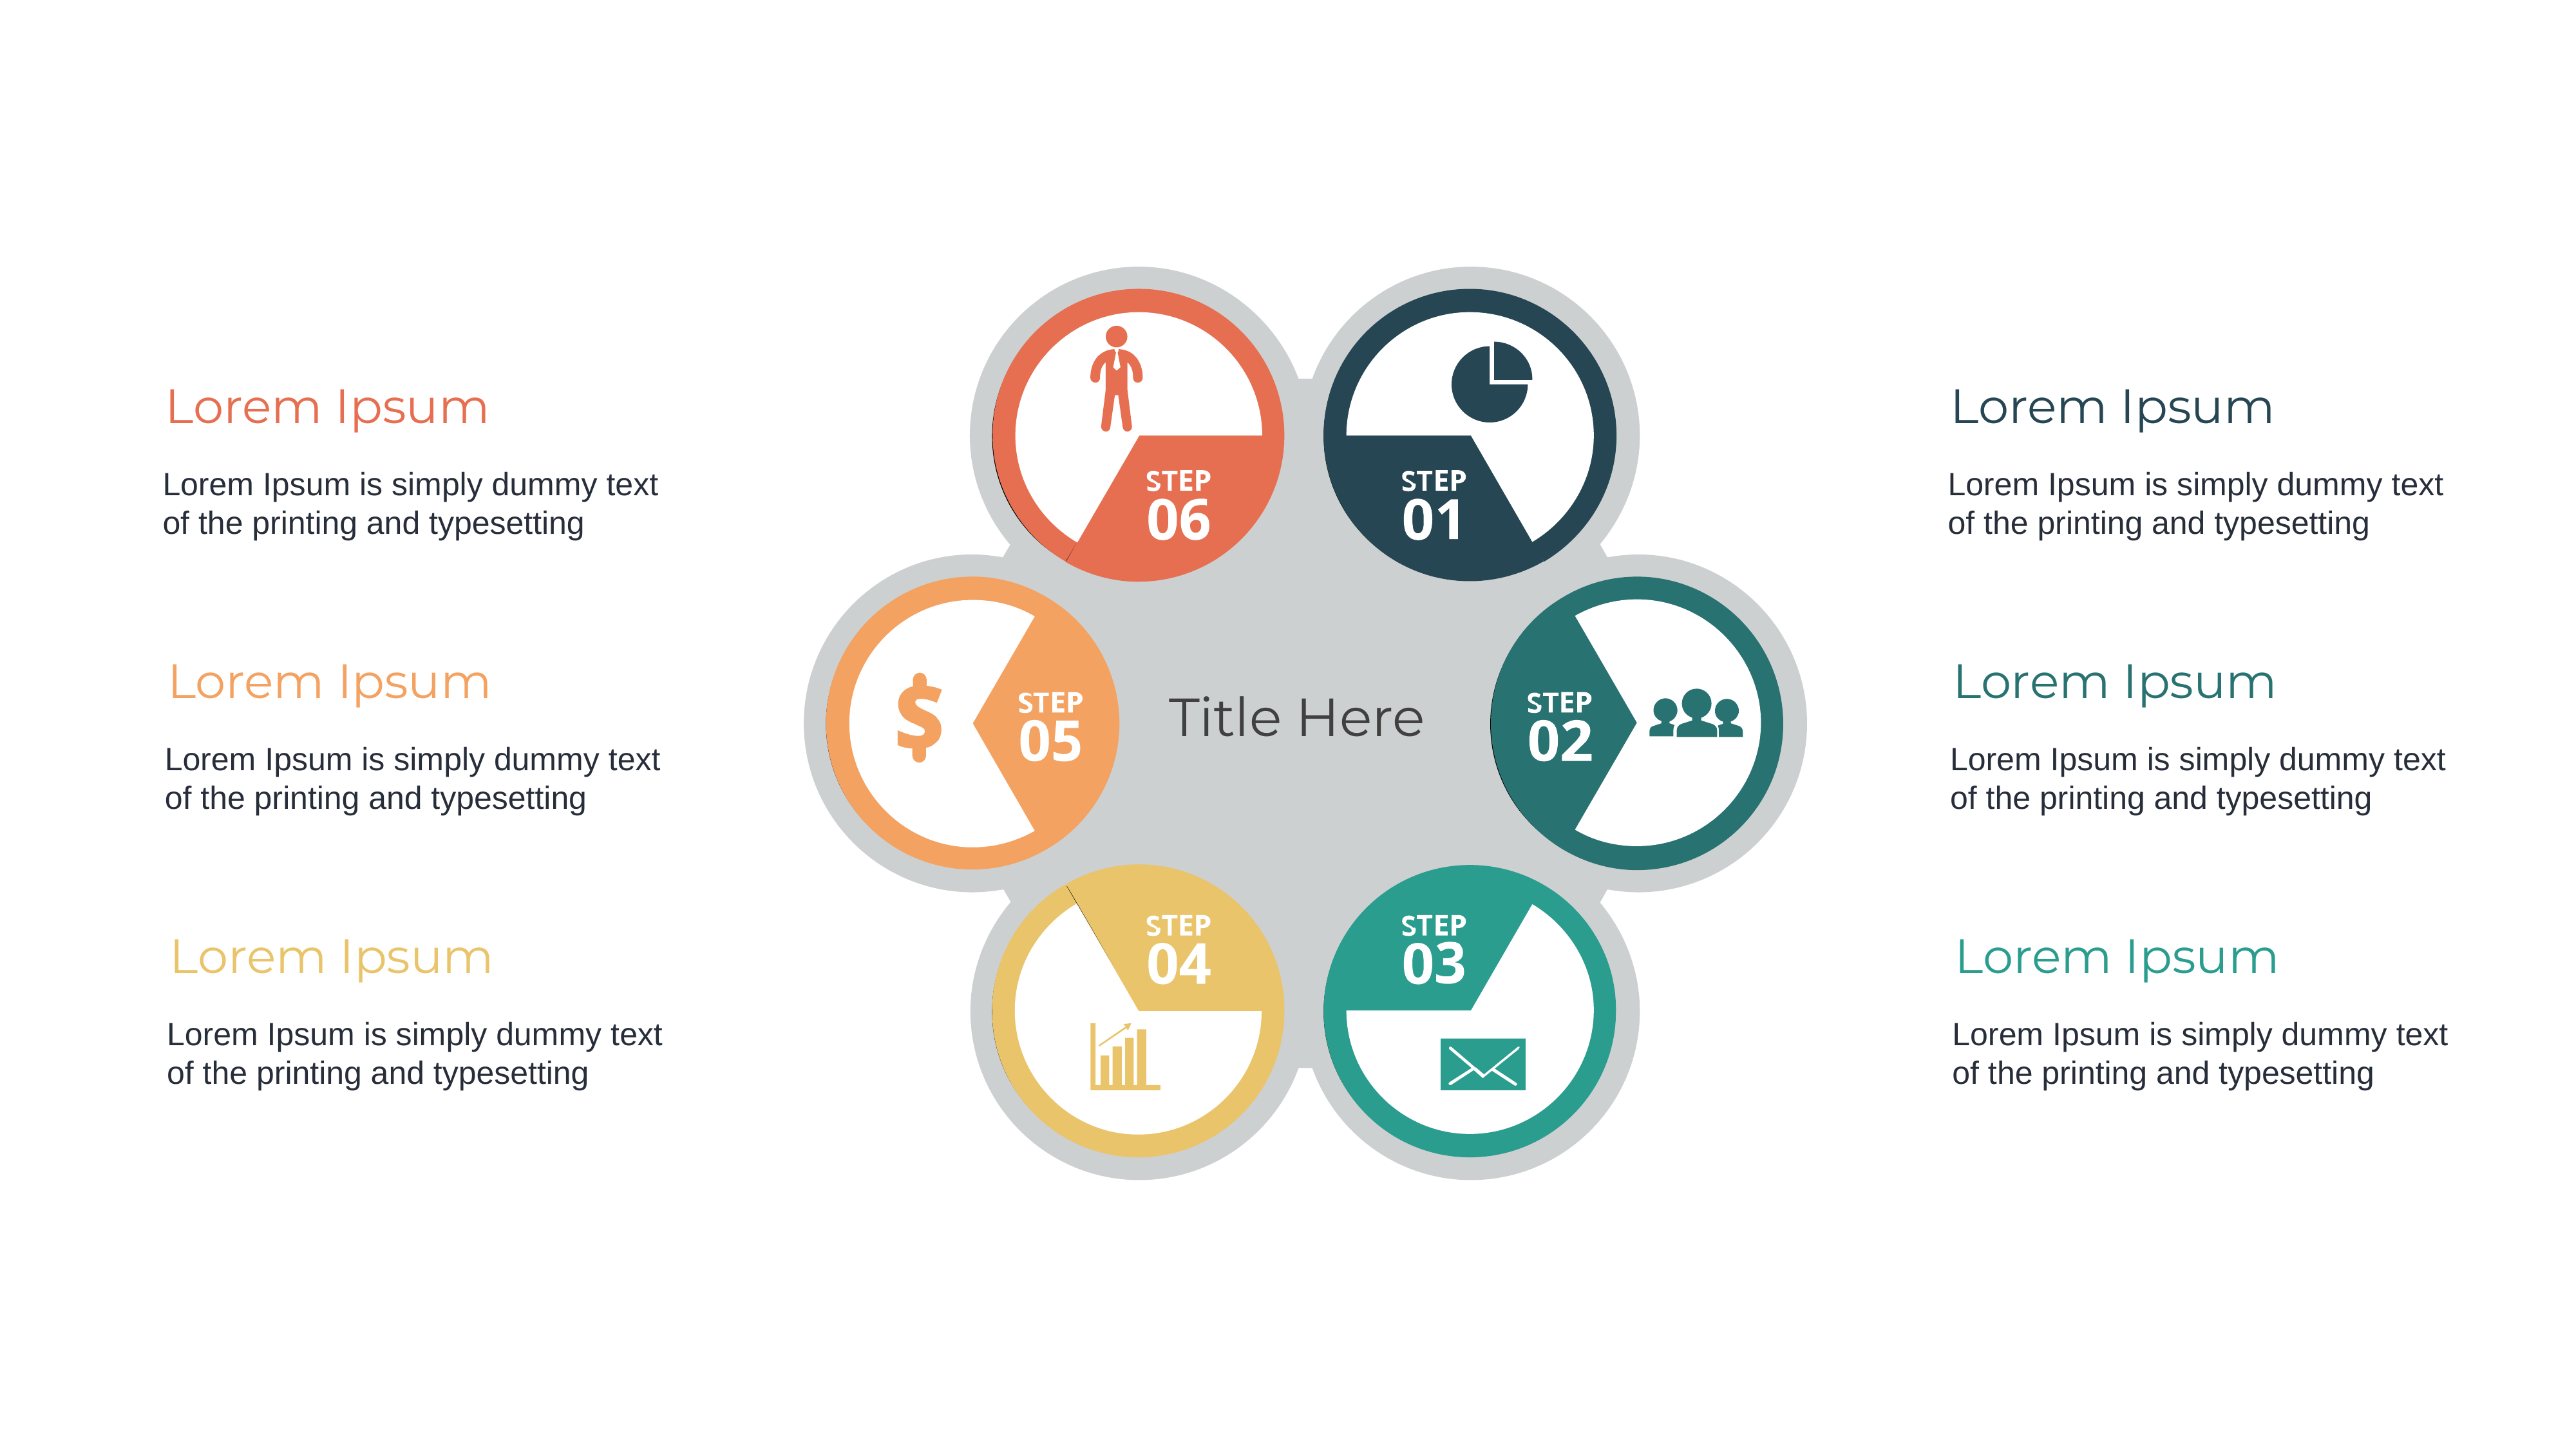

Lorem Ipsum
Lorem Ipsum
Lorem Ipsum is simply dummy text of the printing and typesetting
Lorem Ipsum is simply dummy text of the printing and typesetting

Lorem Ipsum
Lorem Ipsum

Title Here

Lorem Ipsum is simply dummy text of the printing and typesetting
Lorem Ipsum is simply dummy text of the printing and typesetting

Lorem Ipsum
Lorem Ipsum
Lorem Ipsum is simply dummy text of the printing and typesetting
Lorem Ipsum is simply dummy text of the printing and typesetting